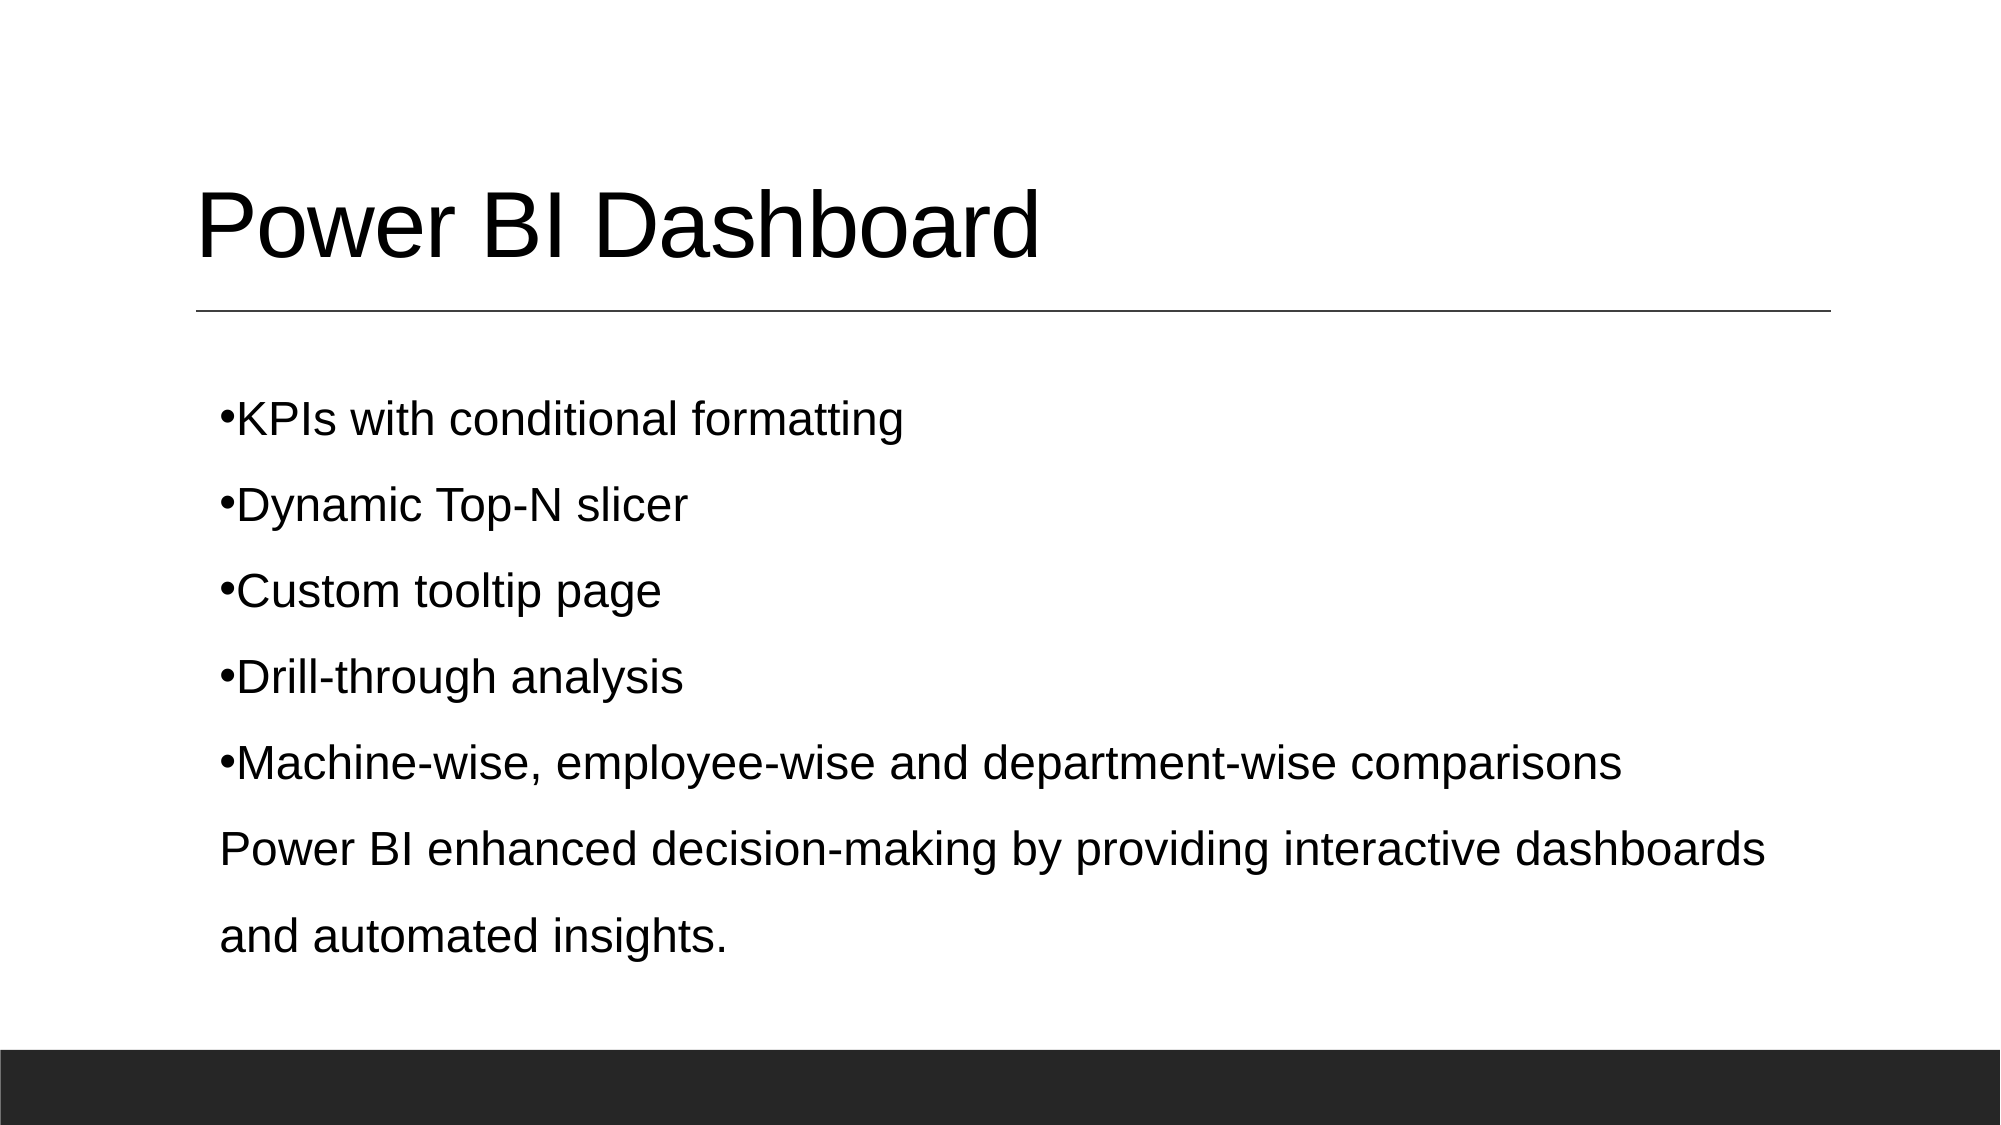

# Power BI Dashboard
KPIs with conditional formatting
Dynamic Top-N slicer
Custom tooltip page
Drill-through analysis
Machine-wise, employee-wise and department-wise comparisons
Power BI enhanced decision-making by providing interactive dashboards and automated insights.